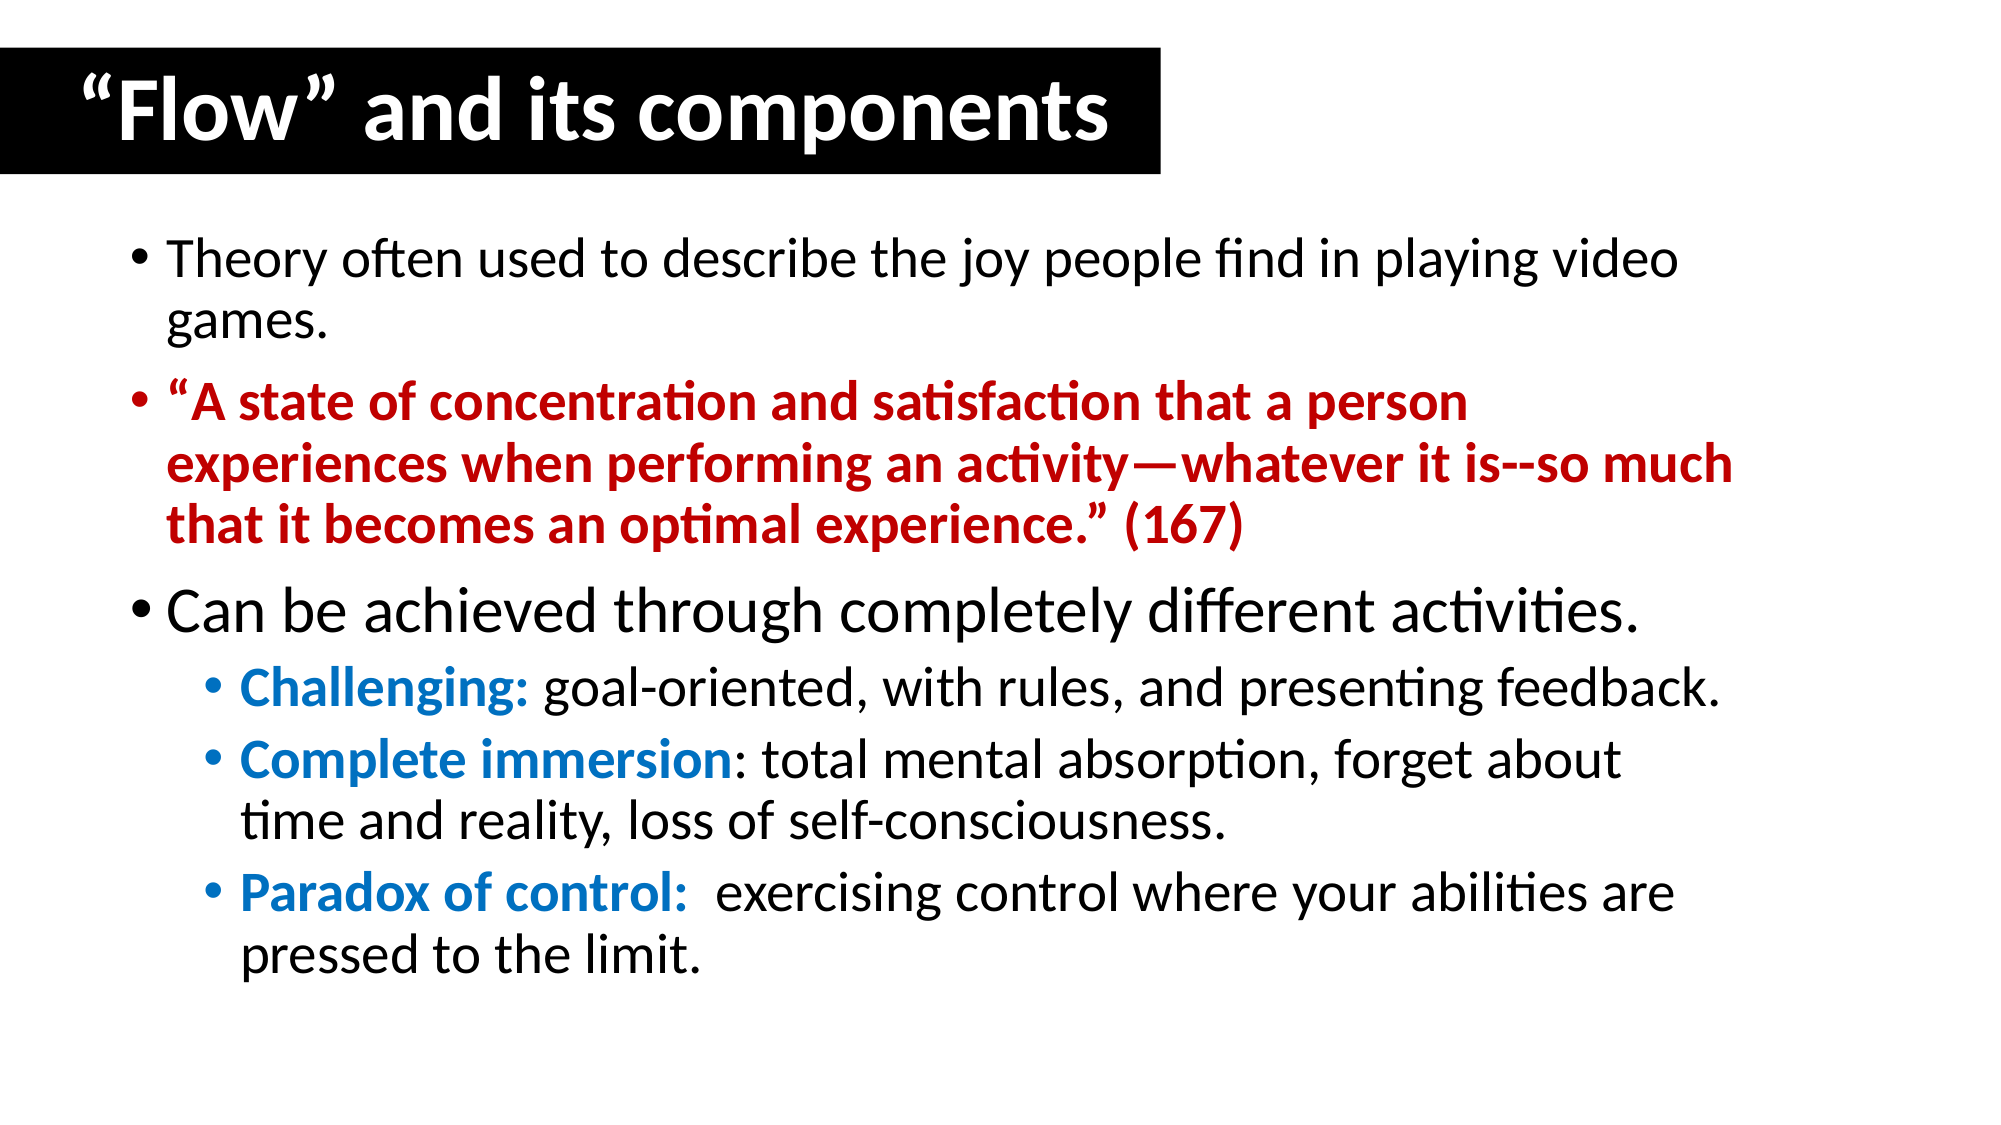

“Flow” and its components
Theory often used to describe the joy people find in playing video games.
“A state of concentration and satisfaction that a person experiences when performing an activity—whatever it is--so much that it becomes an optimal experience.” (167)
Can be achieved through completely different activities.
Challenging: goal-oriented, with rules, and presenting feedback.
Complete immersion: total mental absorption, forget about time and reality, loss of self-consciousness.
Paradox of control:  exercising control where your abilities are pressed to the limit.